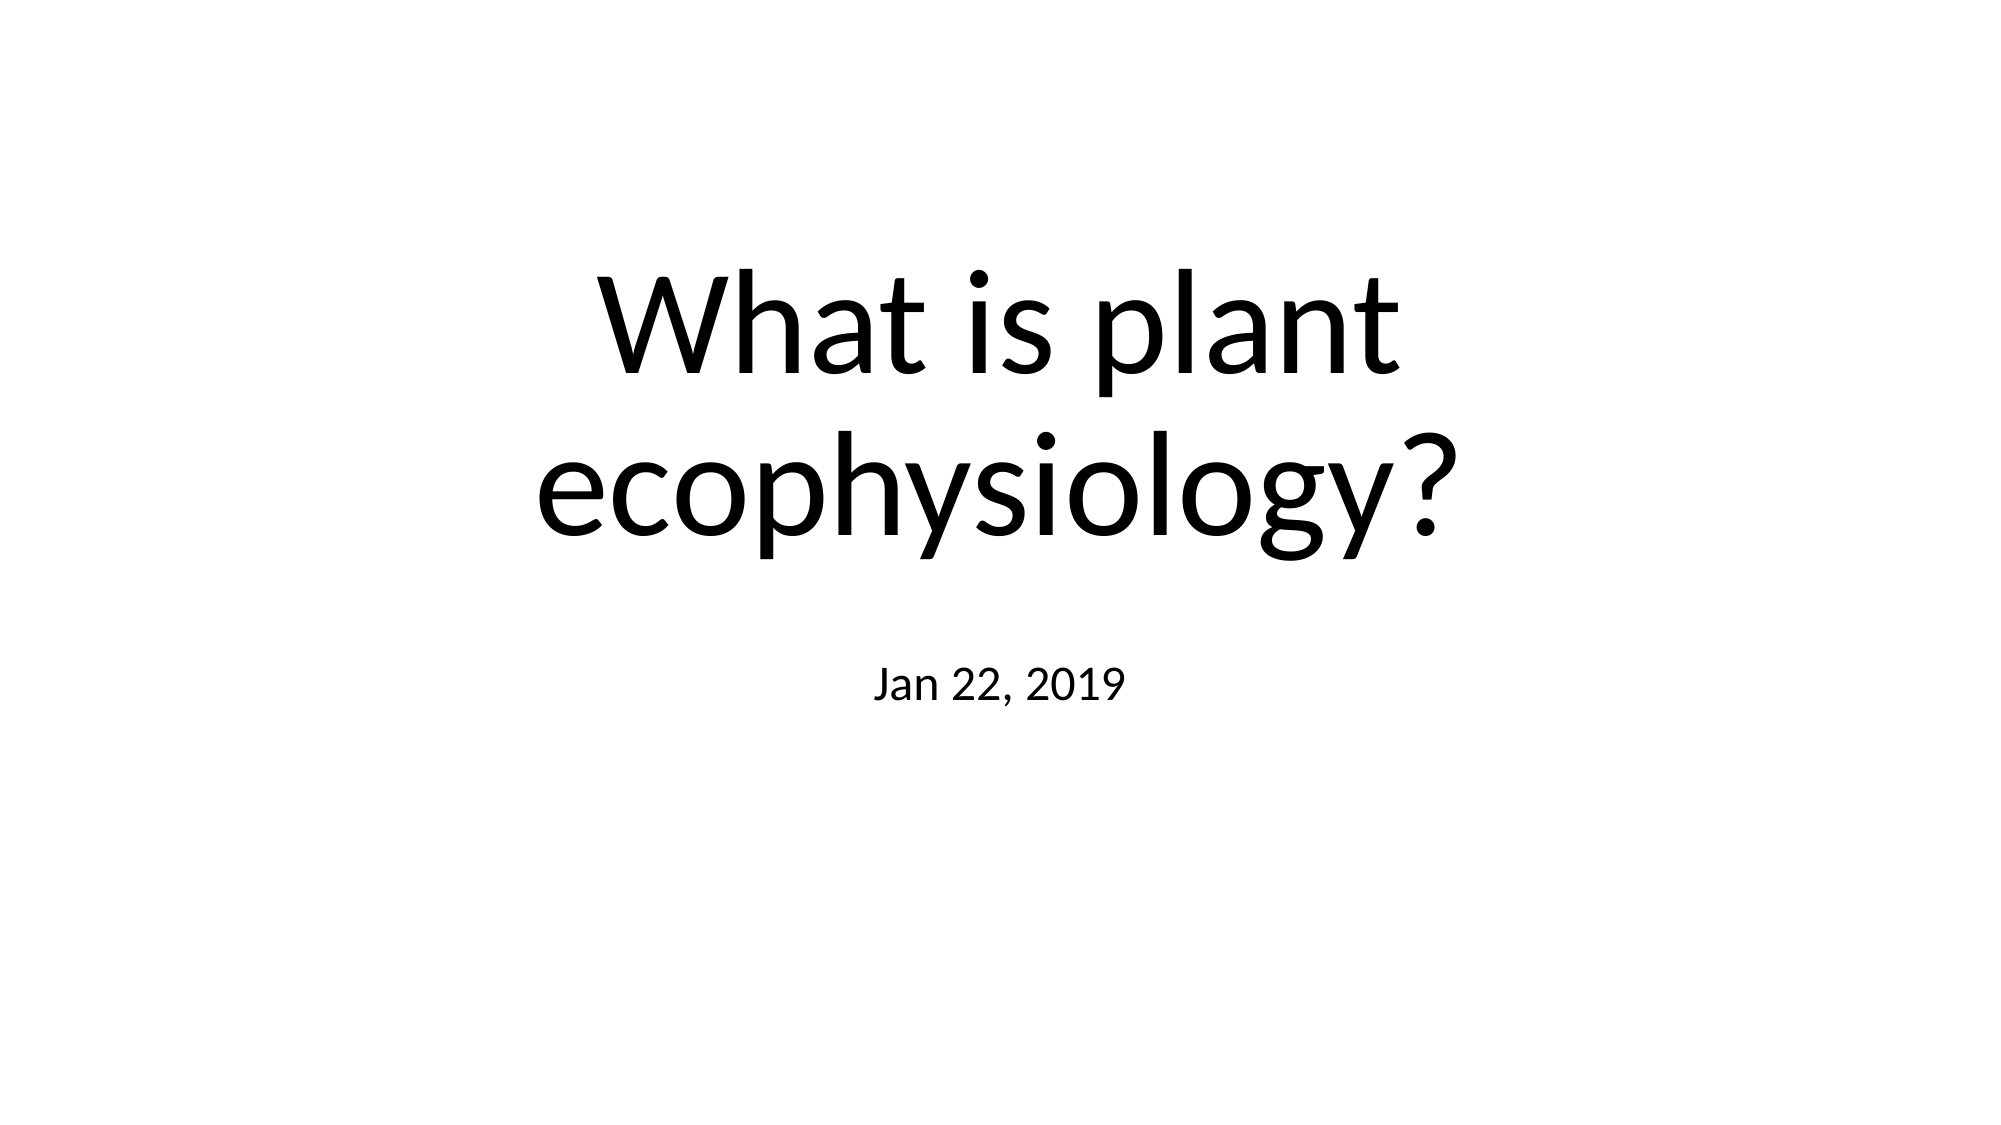

# What is plant ecophysiology?
Jan 22, 2019